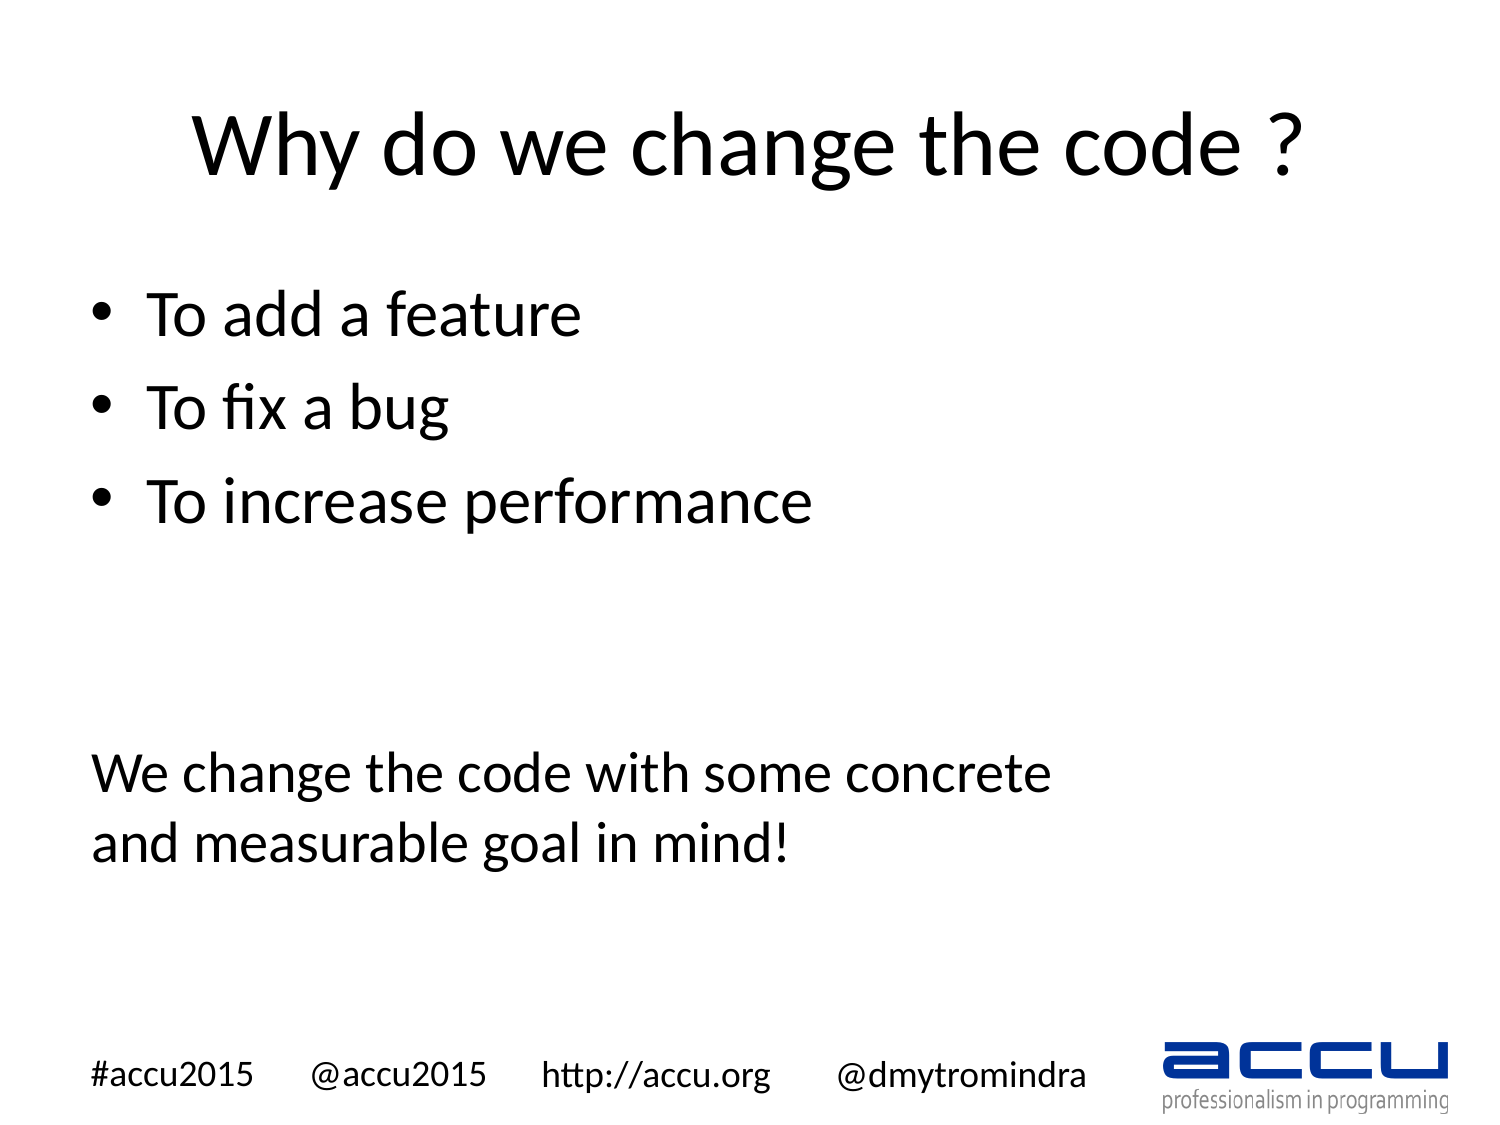

# Why do we change the code ?
To add a feature
To fix a bug
To increase performance
We change the code with some concrete
and measurable goal in mind!